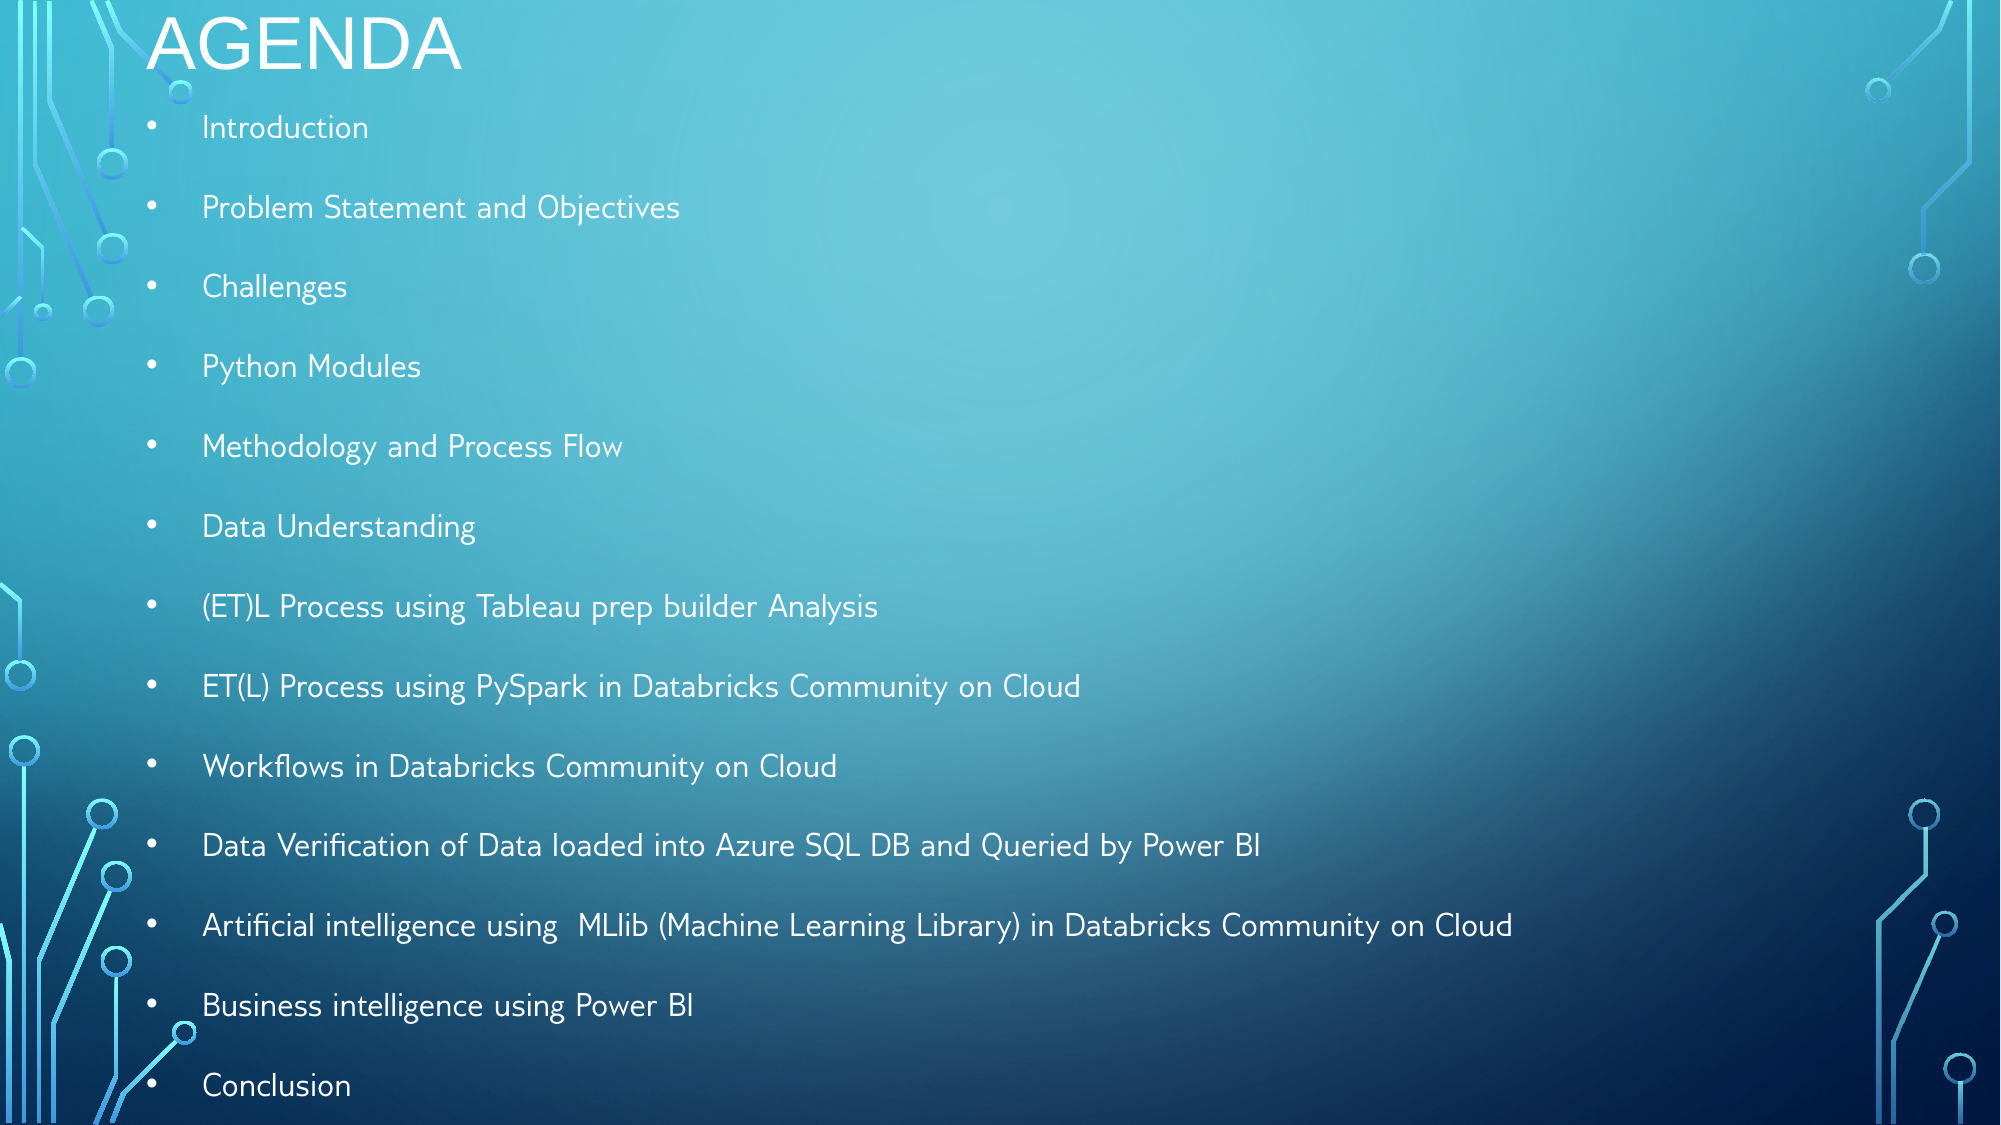

# Agenda
Introduction

Problem Statement and Objectives

Challenges

Python Modules

Methodology and Process Flow

Data Understanding

(ET)L Process using Tableau prep builder Analysis

ET(L) Process using PySpark in Databricks Community on Cloud

Workflows in Databricks Community on Cloud

Data Verification of Data loaded into Azure SQL DB and Queried by Power BI

Artificial intelligence using  MLlib (Machine Learning Library) in Databricks Community on Cloud

Business intelligence using Power BI

Conclusion